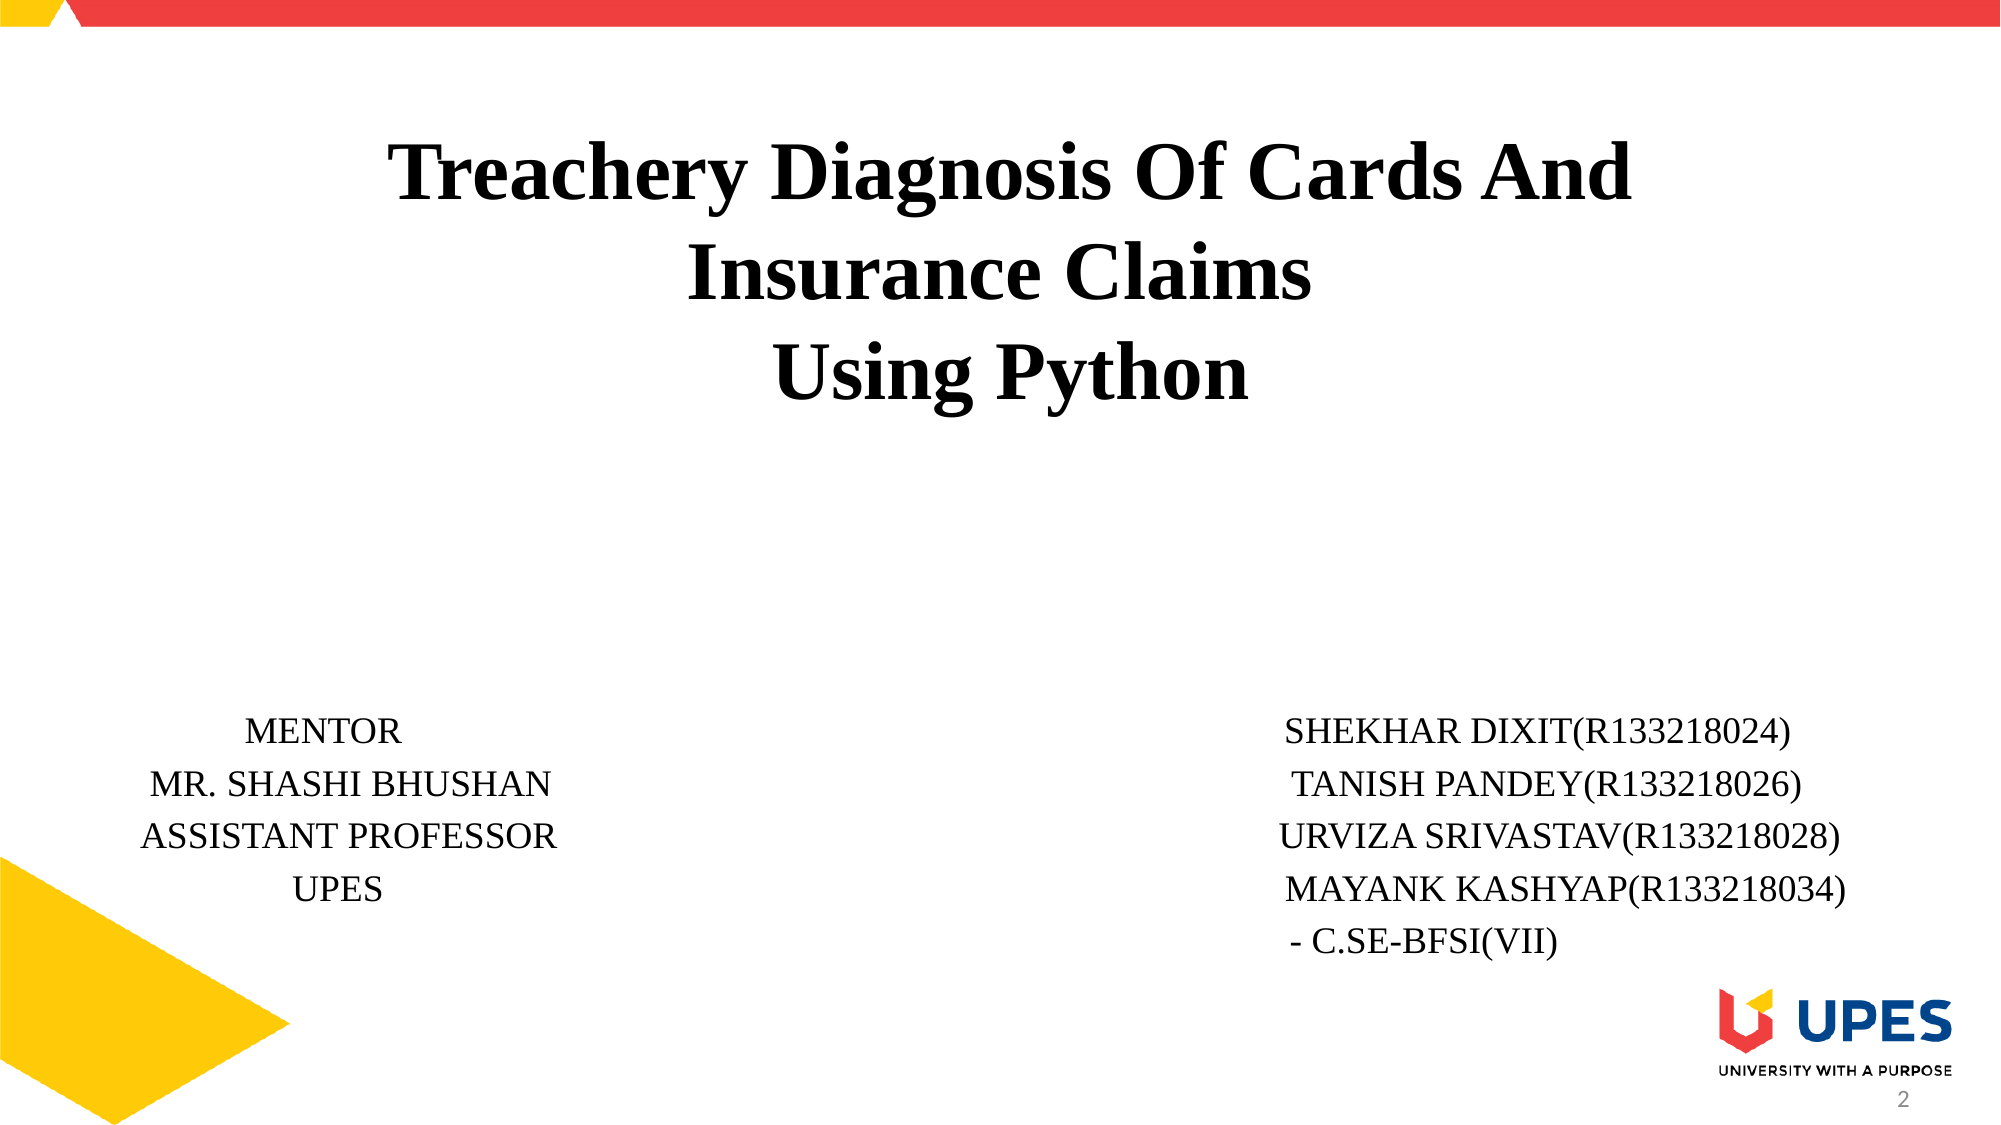

Treachery Diagnosis Of Cards And Insurance Claims
Using Python
           MENTOR                                                                                             SHEKHAR DIXIT(R133218024)
 MR. SHASHI BHUSHAN                                                                              TANISH PANDEY(R133218026)
ASSISTANT PROFESSOR                                                                            URVIZA SRIVASTAV(R133218028)
                UPES                                                                                               MAYANK KASHYAP(R133218034)
                                                                                                                         - C.SE-BFSI(VII)